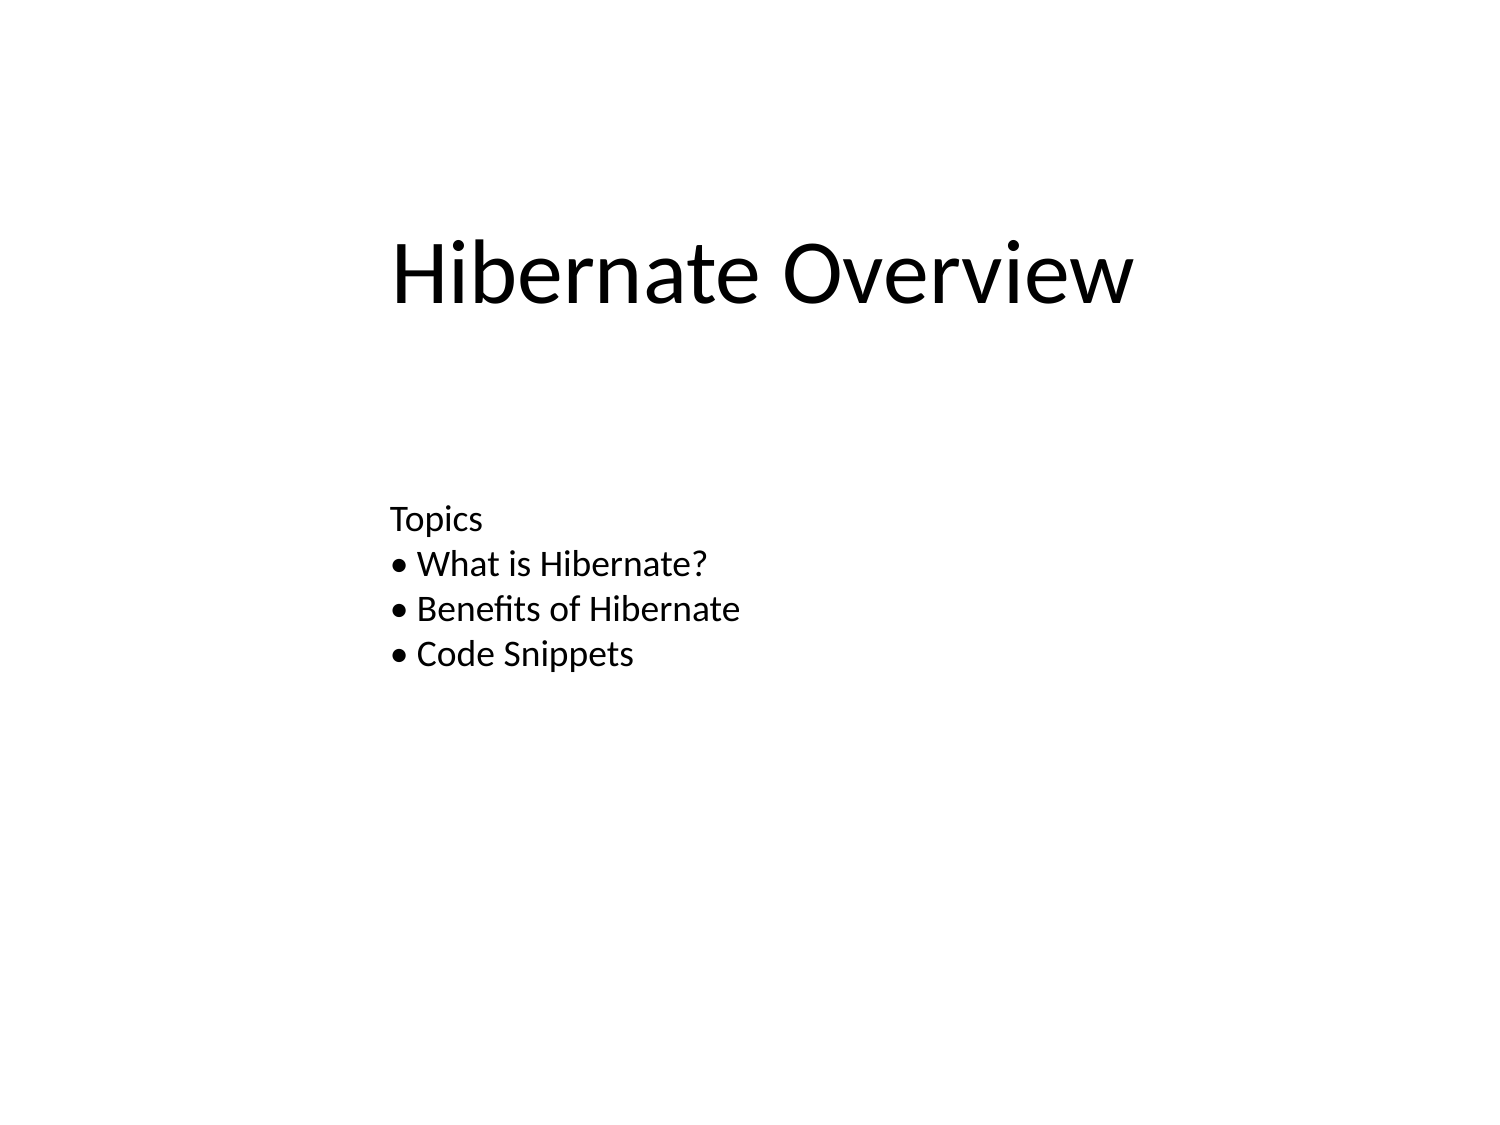

# Hibernate Overview
Topics
• What is Hibernate?
• Beneﬁts of Hibernate
• Code Snippets